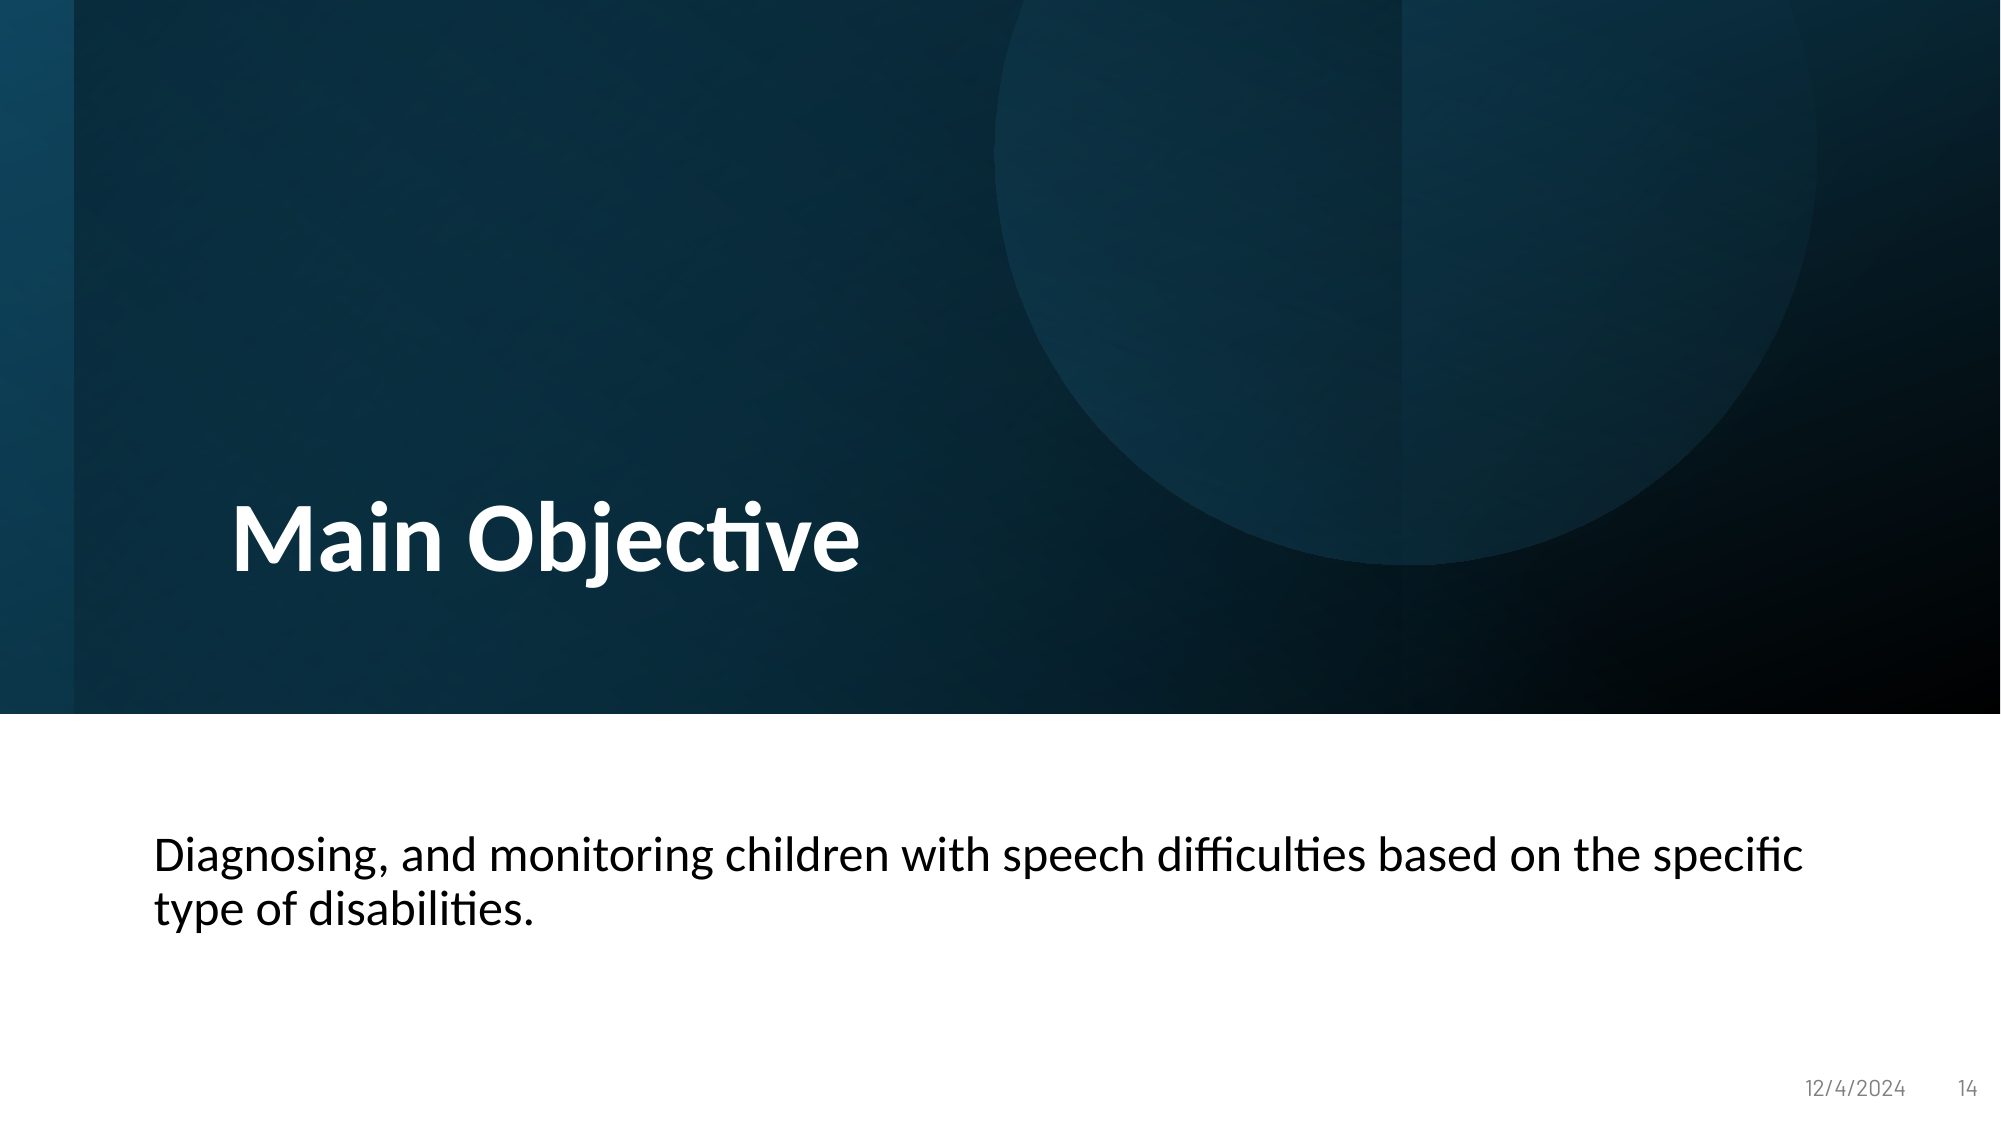

# Main Objective
Diagnosing, and monitoring children with speech difficulties based on the specific type of disabilities.

12/4/2024
14